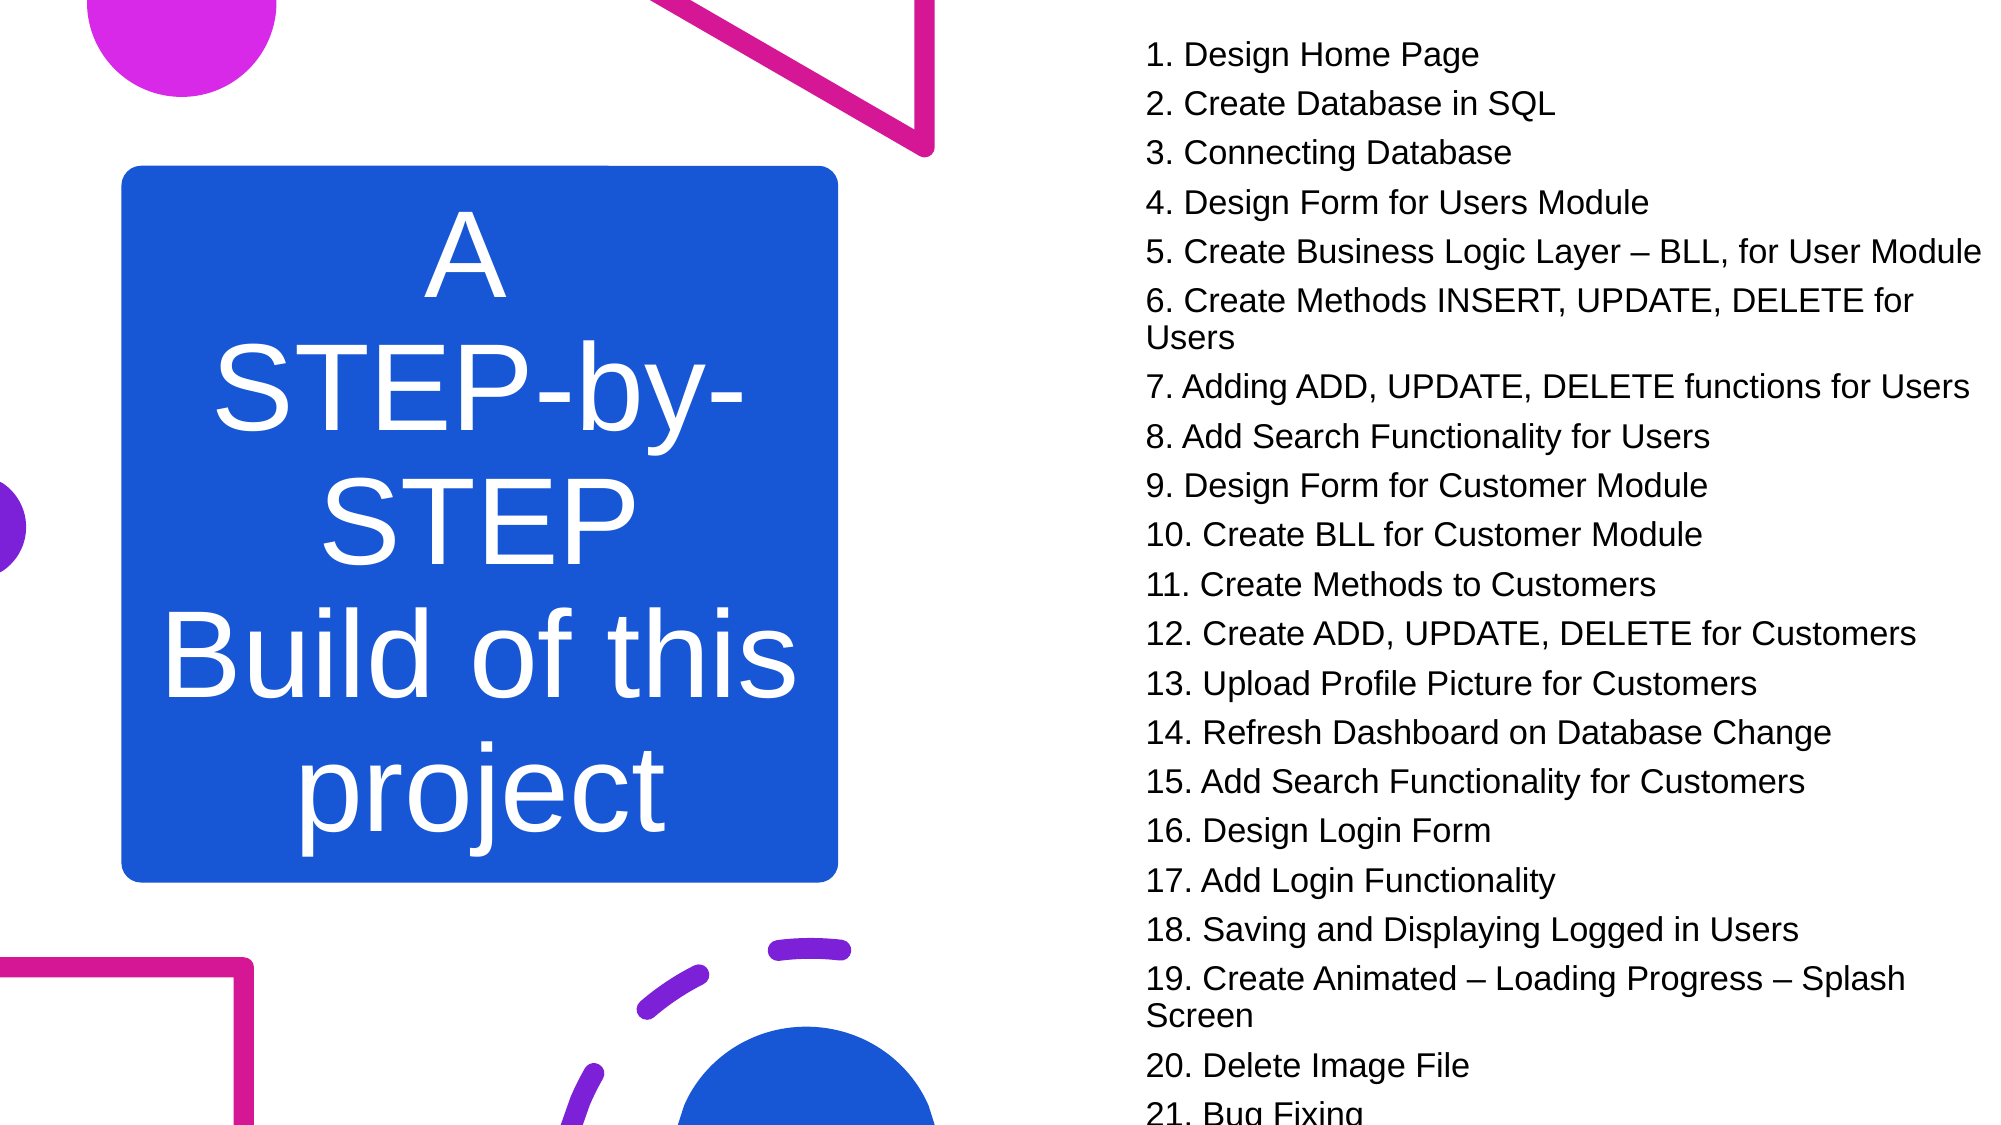

1. Design Home Page
2. Create Database in SQL
3. Connecting Database
4. Design Form for Users Module
5. Create Business Logic Layer – BLL, for User Module
6. Create Methods INSERT, UPDATE, DELETE for Users
7. Adding ADD, UPDATE, DELETE functions for Users
8. Add Search Functionality for Users
9. Design Form for Customer Module
10. Create BLL for Customer Module
11. Create Methods to Customers
12. Create ADD, UPDATE, DELETE for Customers
13. Upload Profile Picture for Customers
14. Refresh Dashboard on Database Change
15. Add Search Functionality for Customers
16. Design Login Form
17. Add Login Functionality
18. Saving and Displaying Logged in Users
19. Create Animated – Loading Progress – Splash Screen
20. Delete Image File
21. Bug Fixing

# A STEP-by-STEP Build of this project